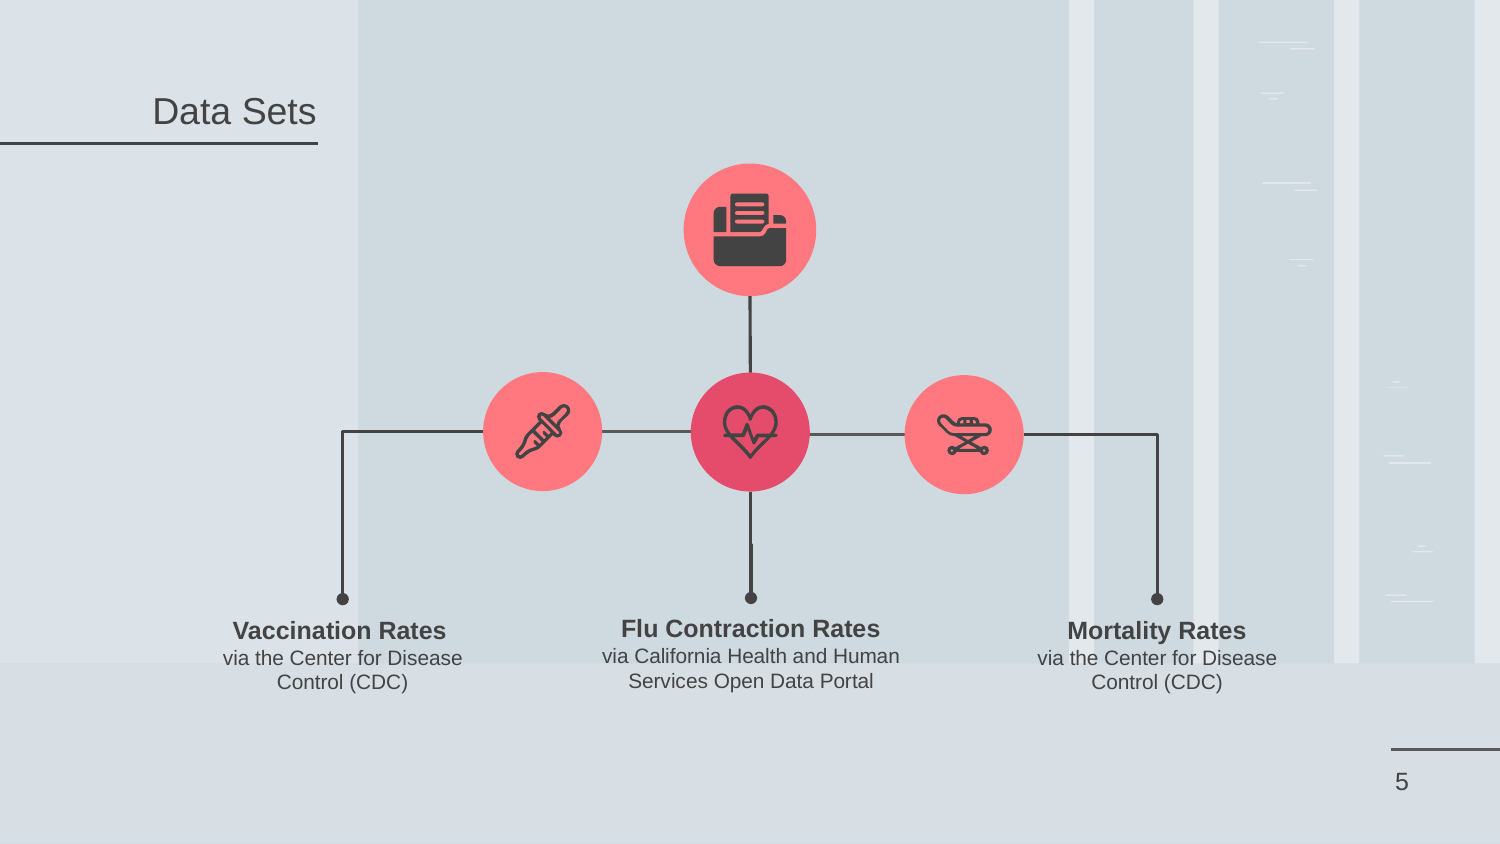

# Data Sets

Flu Contraction Rates
via California Health and Human Services Open Data Portal
Vaccination Rates
via the Center for Disease Control (CDC)
Mortality Rates
via the Center for Disease Control (CDC)
5